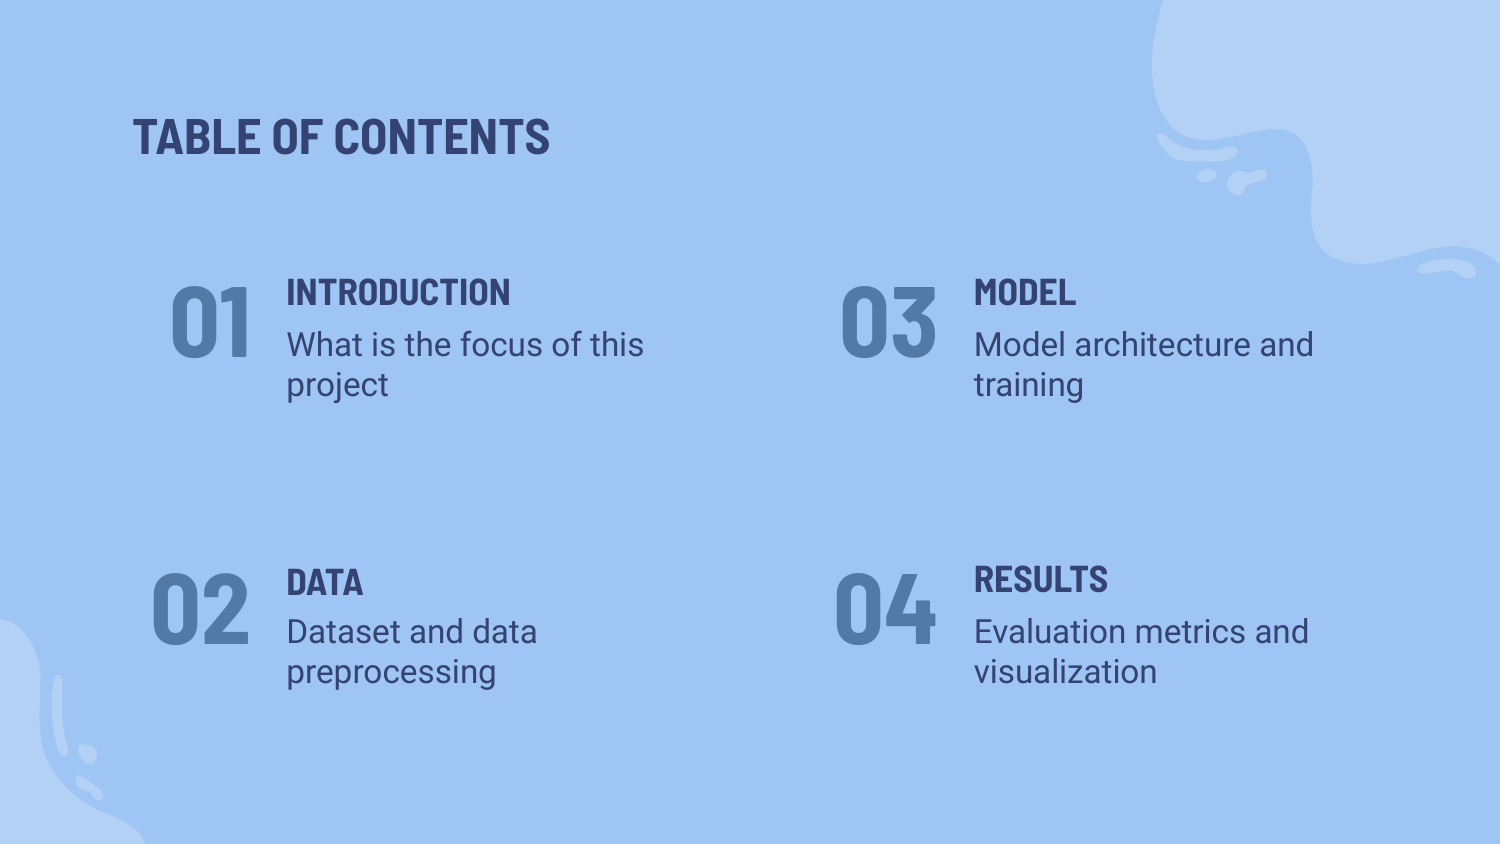

TABLE OF CONTENTS
01
03
# INTRODUCTION
MODEL
What is the focus of this project
Model architecture and training

02
04
DATA
RESULTS
Dataset and data preprocessing

Evaluation metrics and visualization